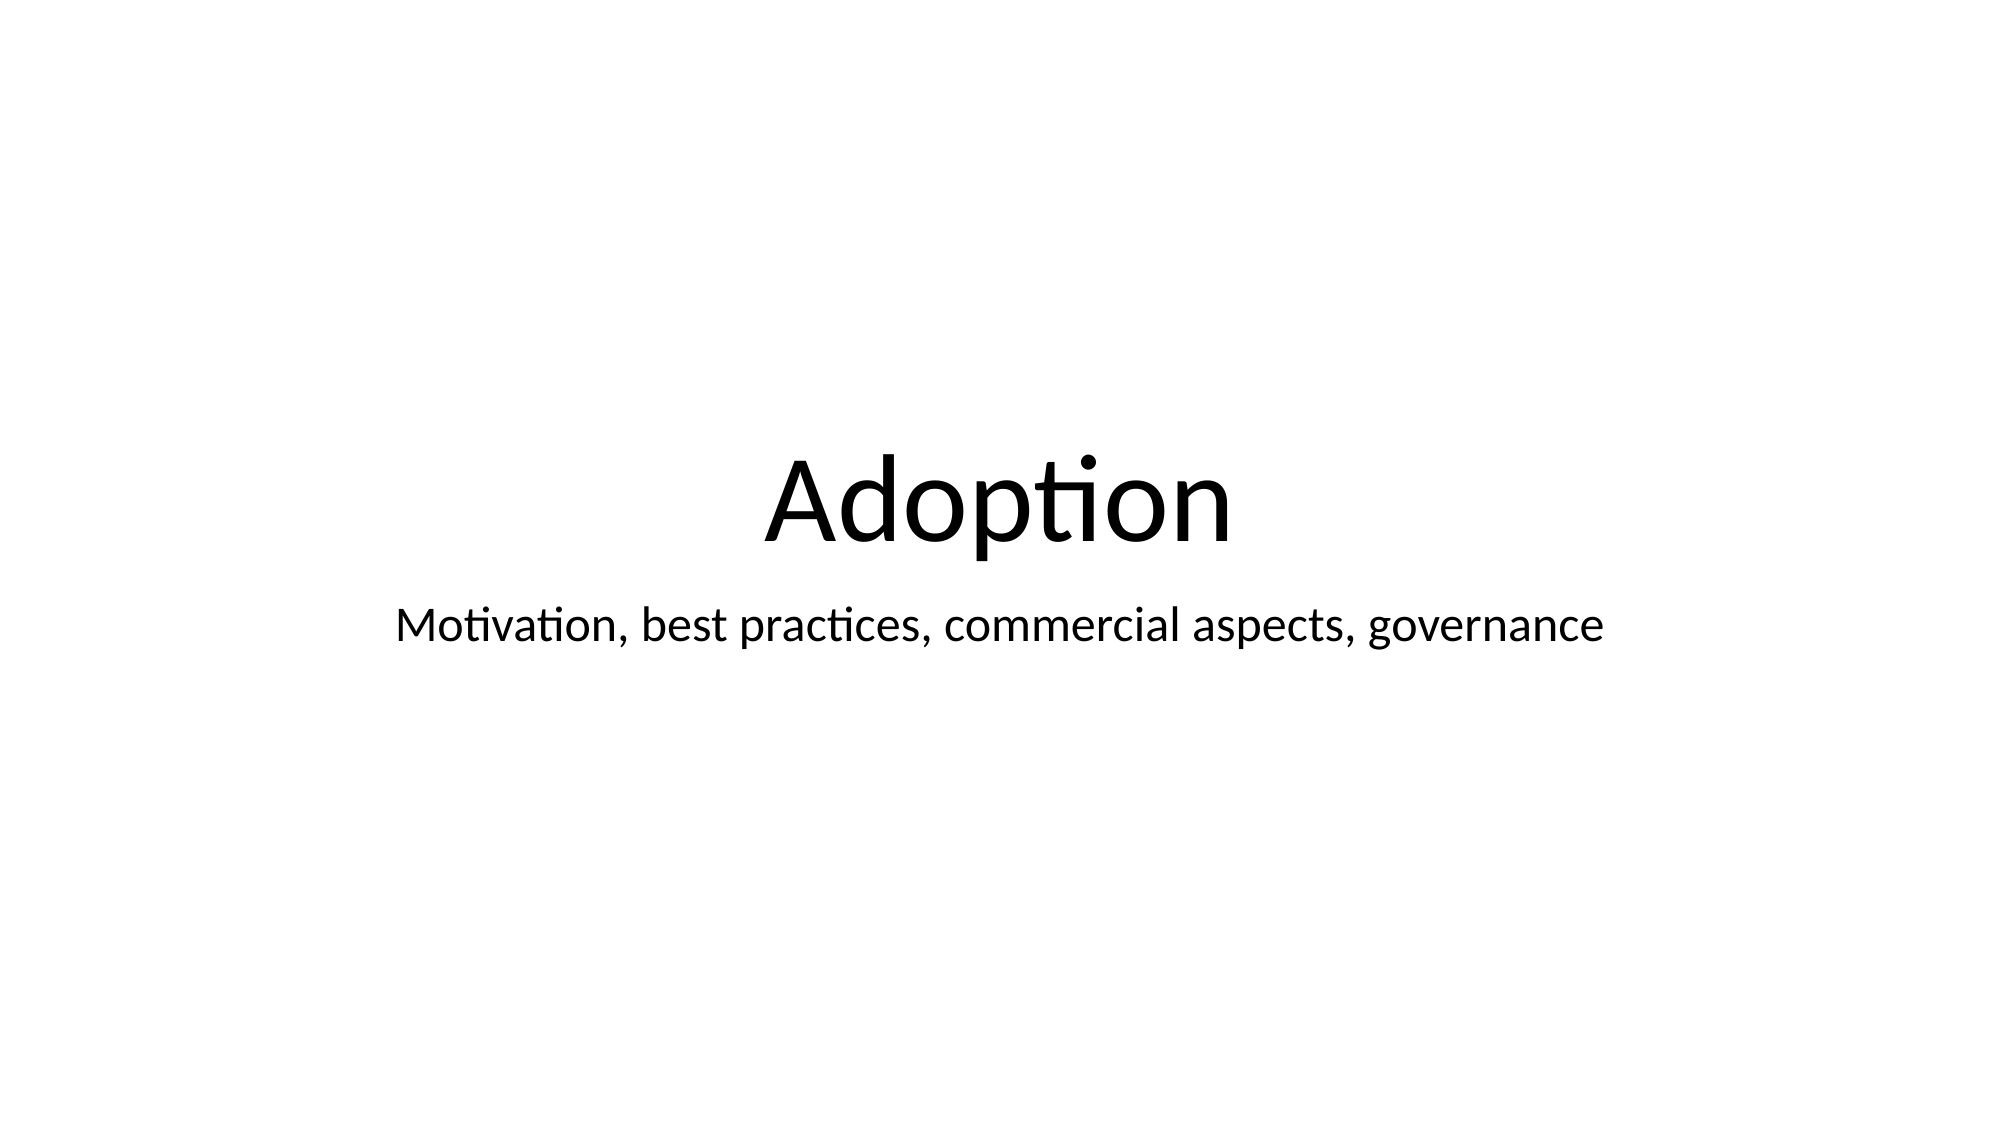

# Adoption
Motivation, best practices, commercial aspects, governance